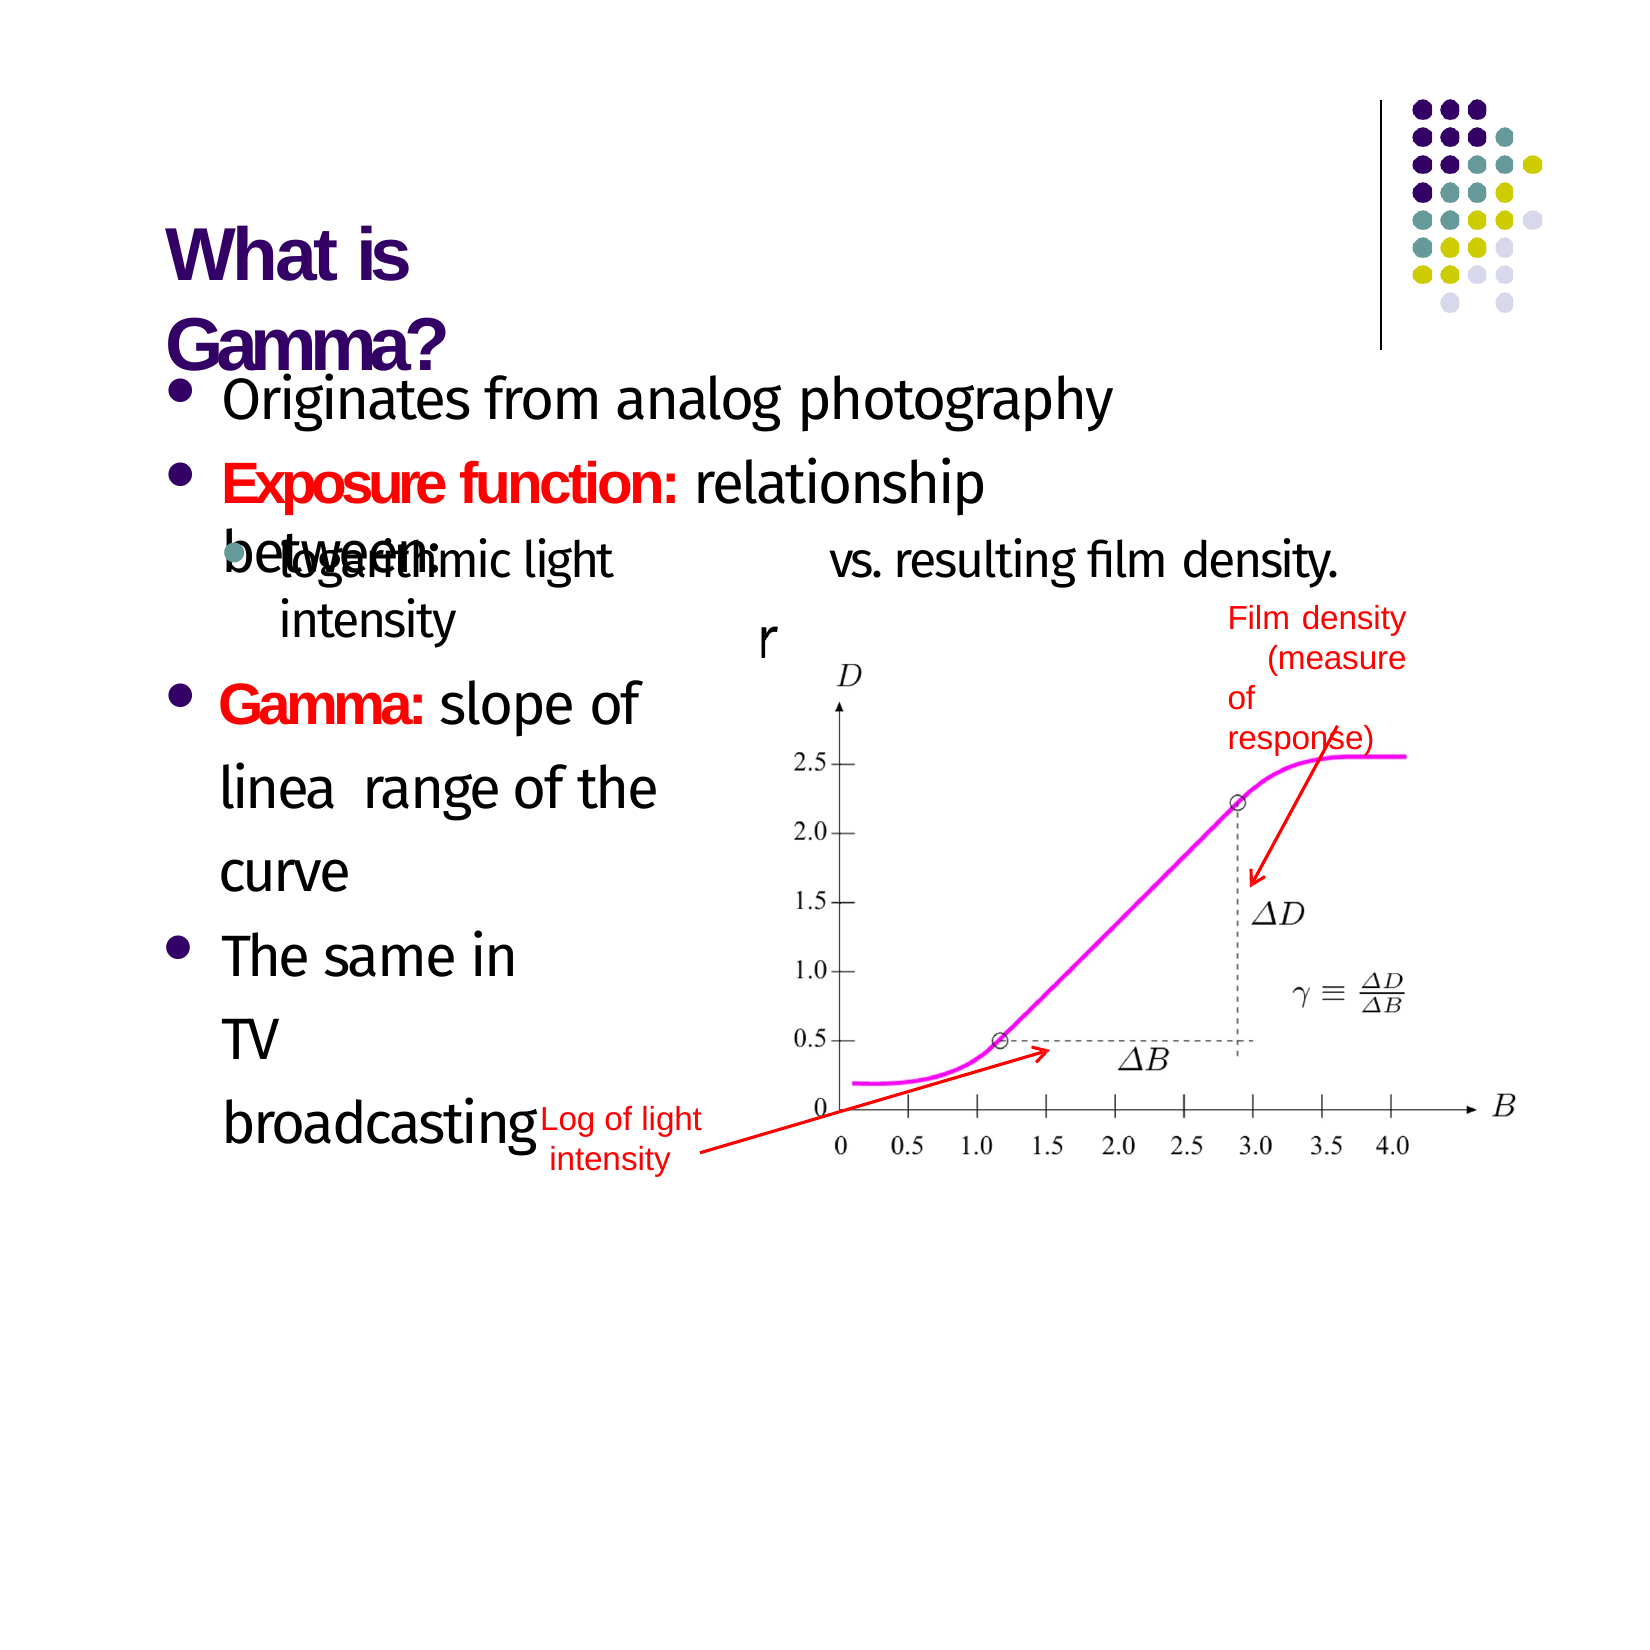

# What is Gamma?
Originates from analog photography
Exposure function: relationship between:
vs. resulting film density.
Film density  (measure of  response)
logarithmic light intensity
Gamma: slope of linea  range of the curve
The same in TV  broadcasting
r

Log of light  intensity